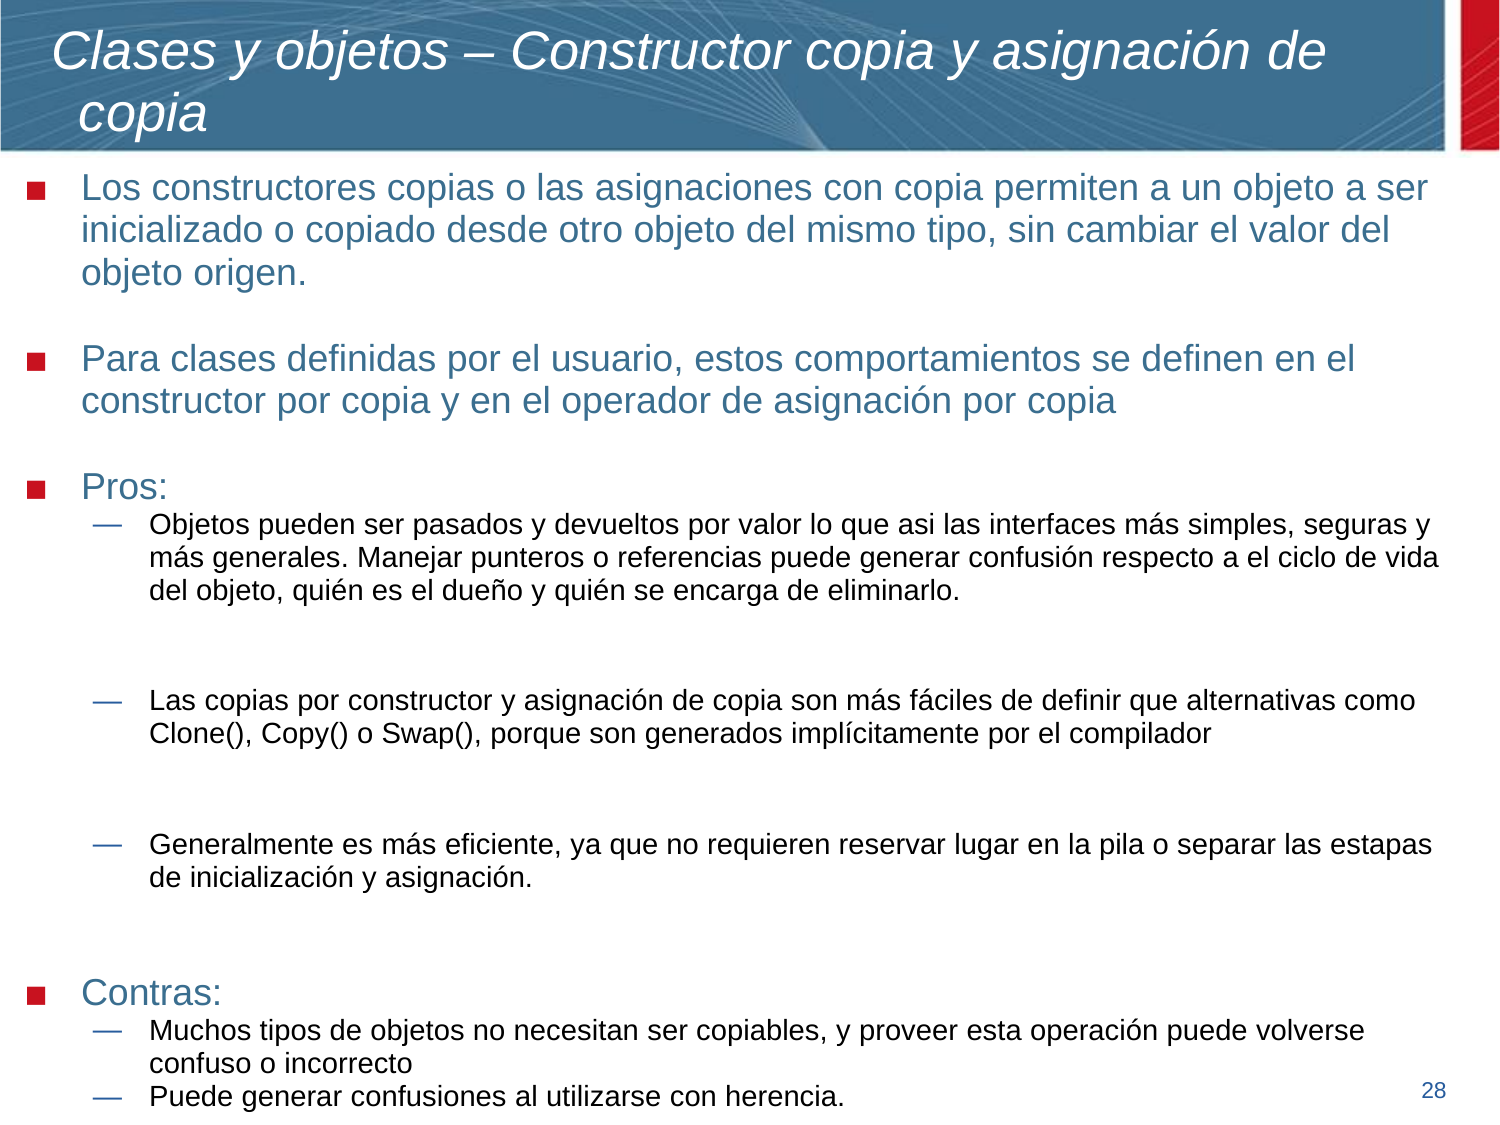

# Clases y objetos – Constructor copia y asignación de copia
Los constructores copias o las asignaciones con copia permiten a un objeto a ser inicializado o copiado desde otro objeto del mismo tipo, sin cambiar el valor del objeto origen.

Para clases definidas por el usuario, estos comportamientos se definen en el constructor por copia y en el operador de asignación por copia

Pros:
Objetos pueden ser pasados y devueltos por valor lo que asi las interfaces más simples, seguras y más generales. Manejar punteros o referencias puede generar confusión respecto a el ciclo de vida del objeto, quién es el dueño y quién se encarga de eliminarlo.

Las copias por constructor y asignación de copia son más fáciles de definir que alternativas como Clone(), Copy() o Swap(), porque son generados implícitamente por el compilador

Generalmente es más eficiente, ya que no requieren reservar lugar en la pila o separar las estapas de inicialización y asignación.

Contras:
Muchos tipos de objetos no necesitan ser copiables, y proveer esta operación puede volverse confuso o incorrecto
Puede generar confusiones al utilizarse con herencia.
28